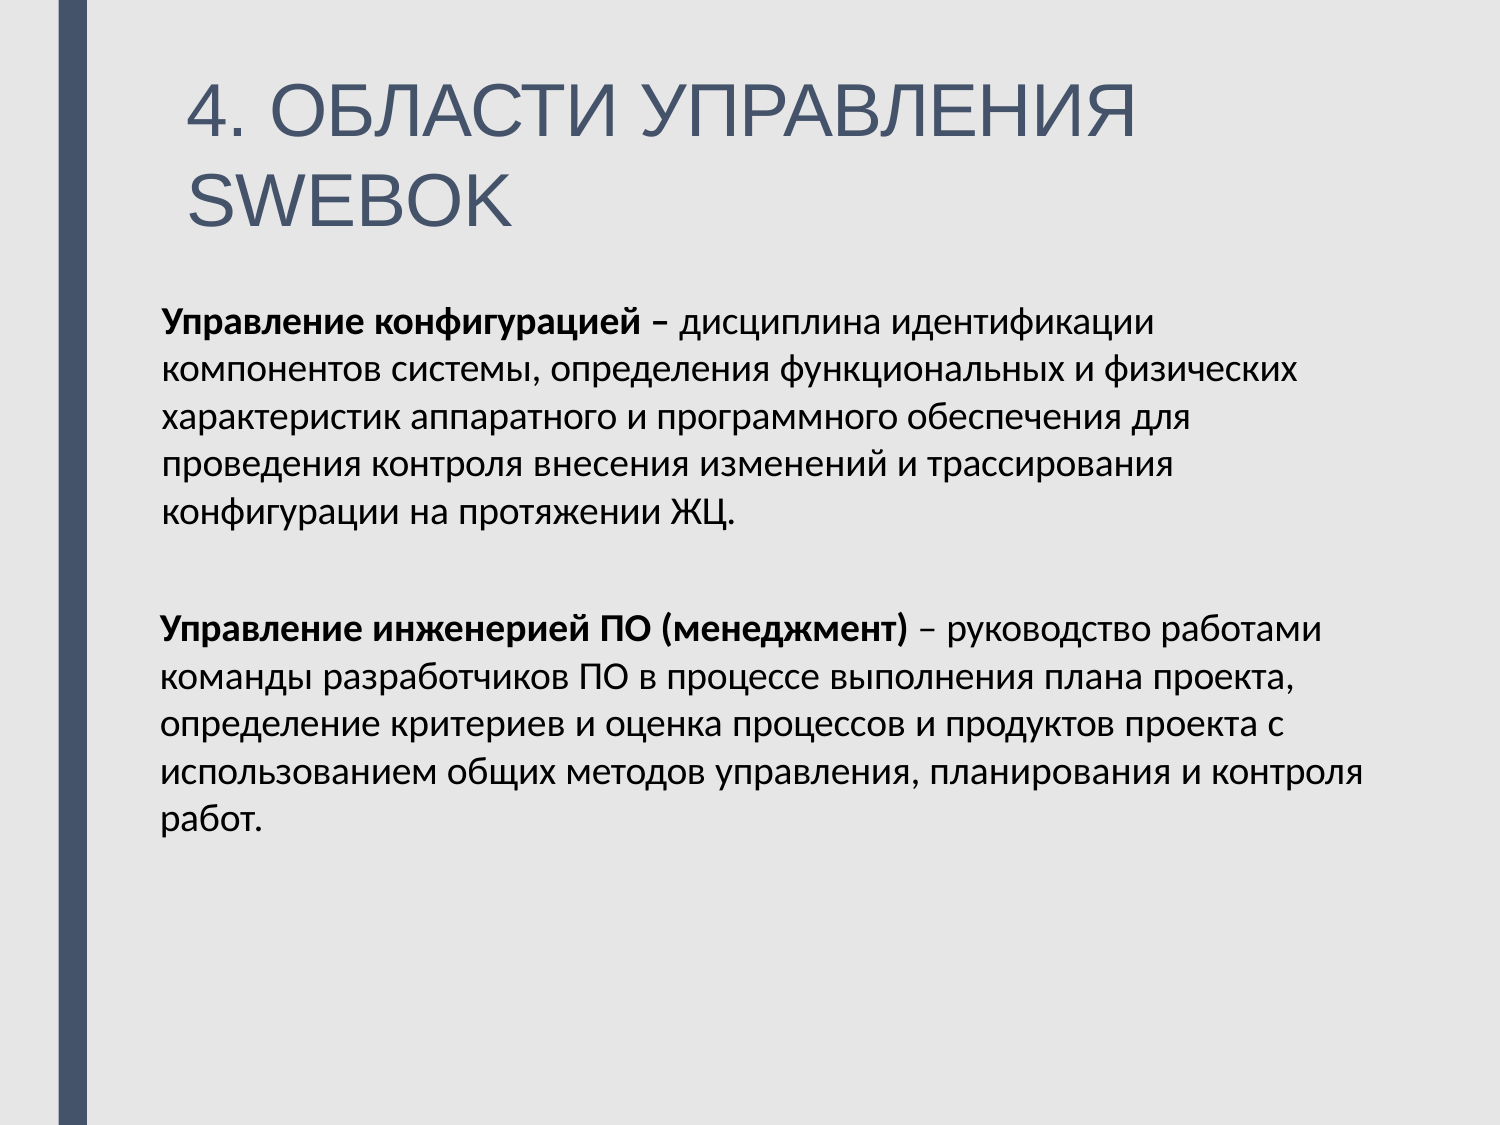

# 4. ОБЛАСТИ УПРАВЛЕНИЯ SWEBOK
Управление конфигурацией – дисциплина идентификации компонентов системы, определения функциональных и физических характеристик аппаратного и программного обеспечения для
проведения контроля внесения изменений и трассирования
конфигурации на протяжении ЖЦ.

Управление инженерией ПО (менеджмент) – руководство работами команды разработчиков ПО в процессе выполнения плана проекта, определение критериев и оценка процессов и продуктов проекта с
использованием общих методов управления, планирования и контроля работ.